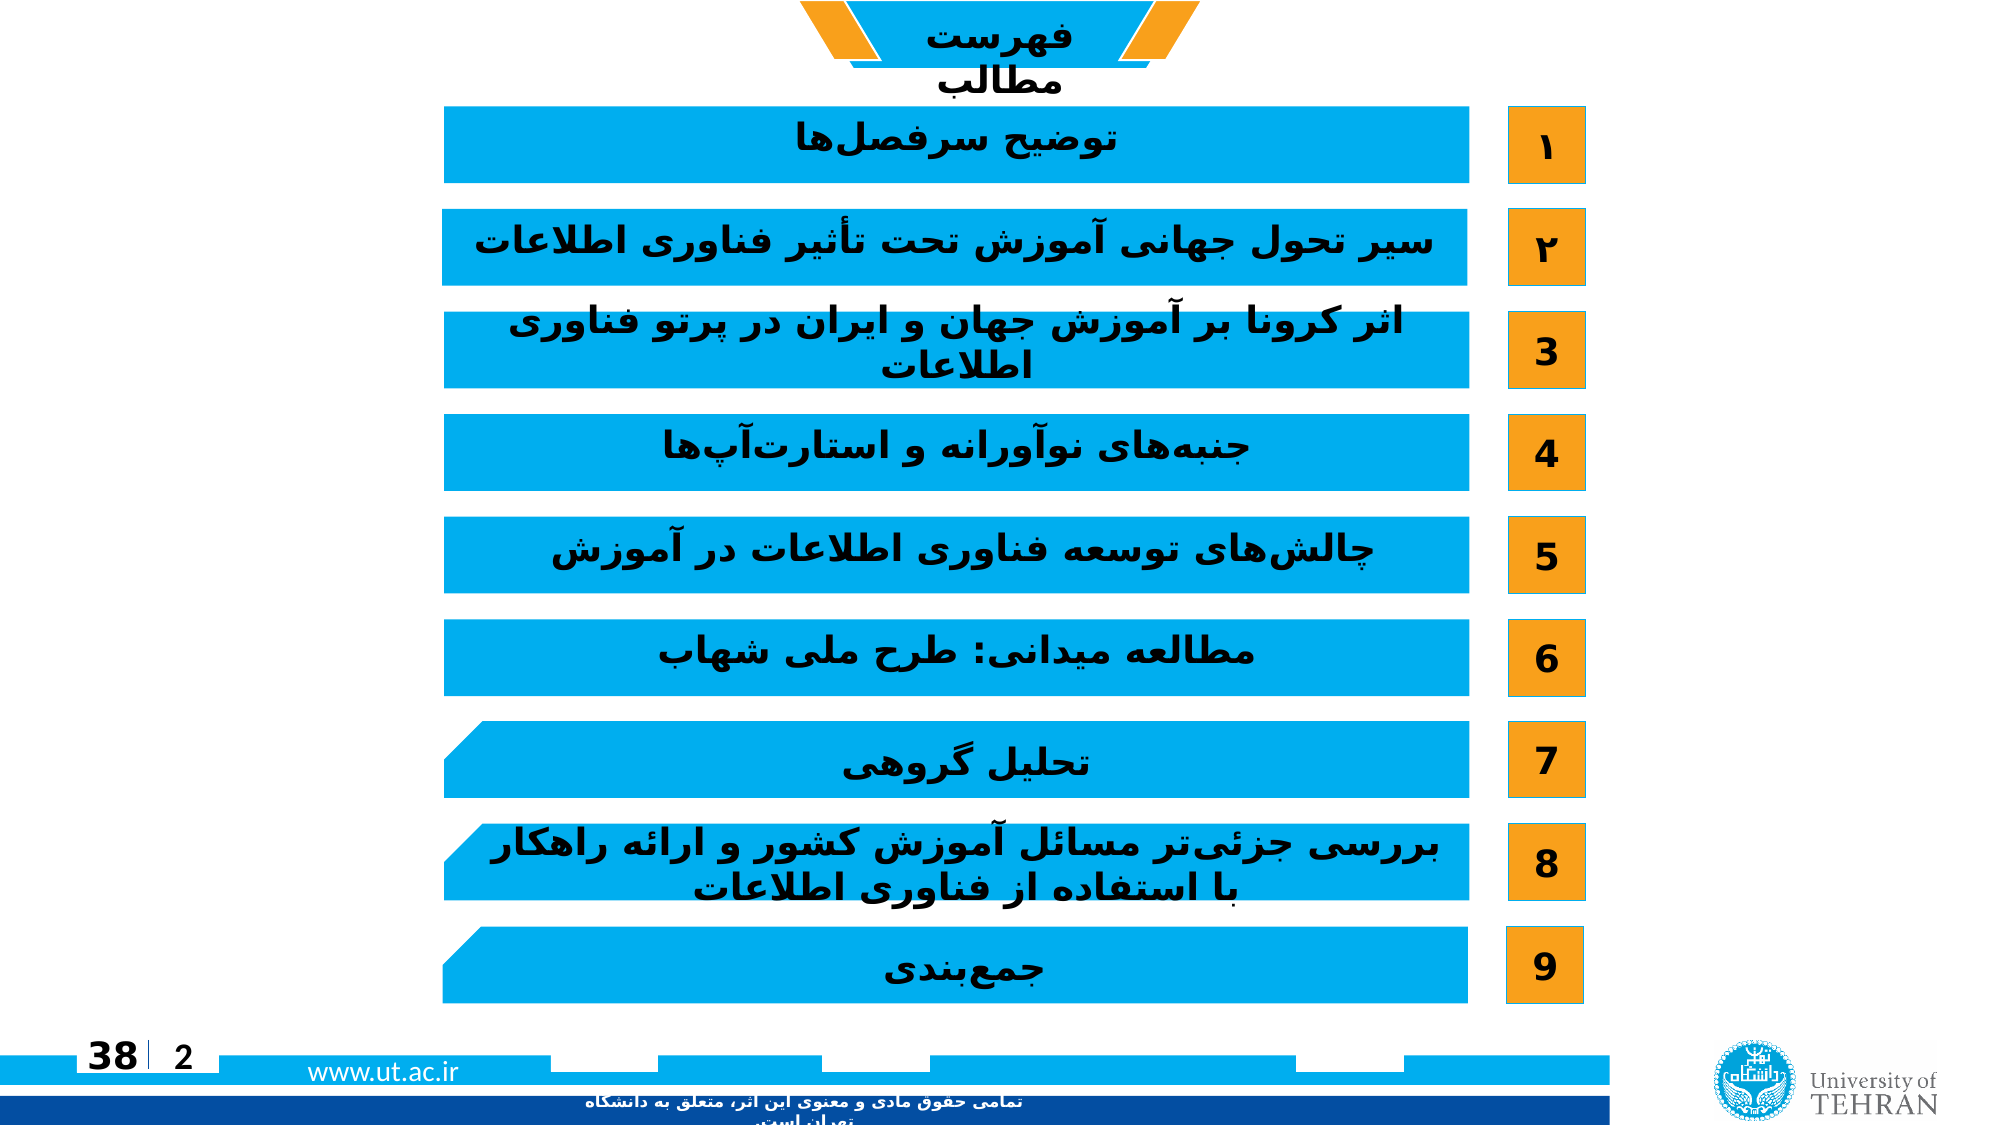

توضیح سرفصل‌ها
۱
سیر تحول جهانی آموزش تحت تأثیر فناوری اطلاعات
۲
اثر کرونا بر آموزش جهان و ایران در پرتو فناوری اطلاعات
3
جنبه‌های نوآورانه و استارت‌آپ‌ها
4
چالش‌های توسعه فناوری اطلاعات در آموزش
5
مطالعه میدانی: طرح ملی شهاب
6
تحلیل گروهی
7
بررسی جزئی‌تر مسائل آموزش کشور و ارائه راهکار با استفاده از فناوری اطلاعات
8
جمع‌بندی
9